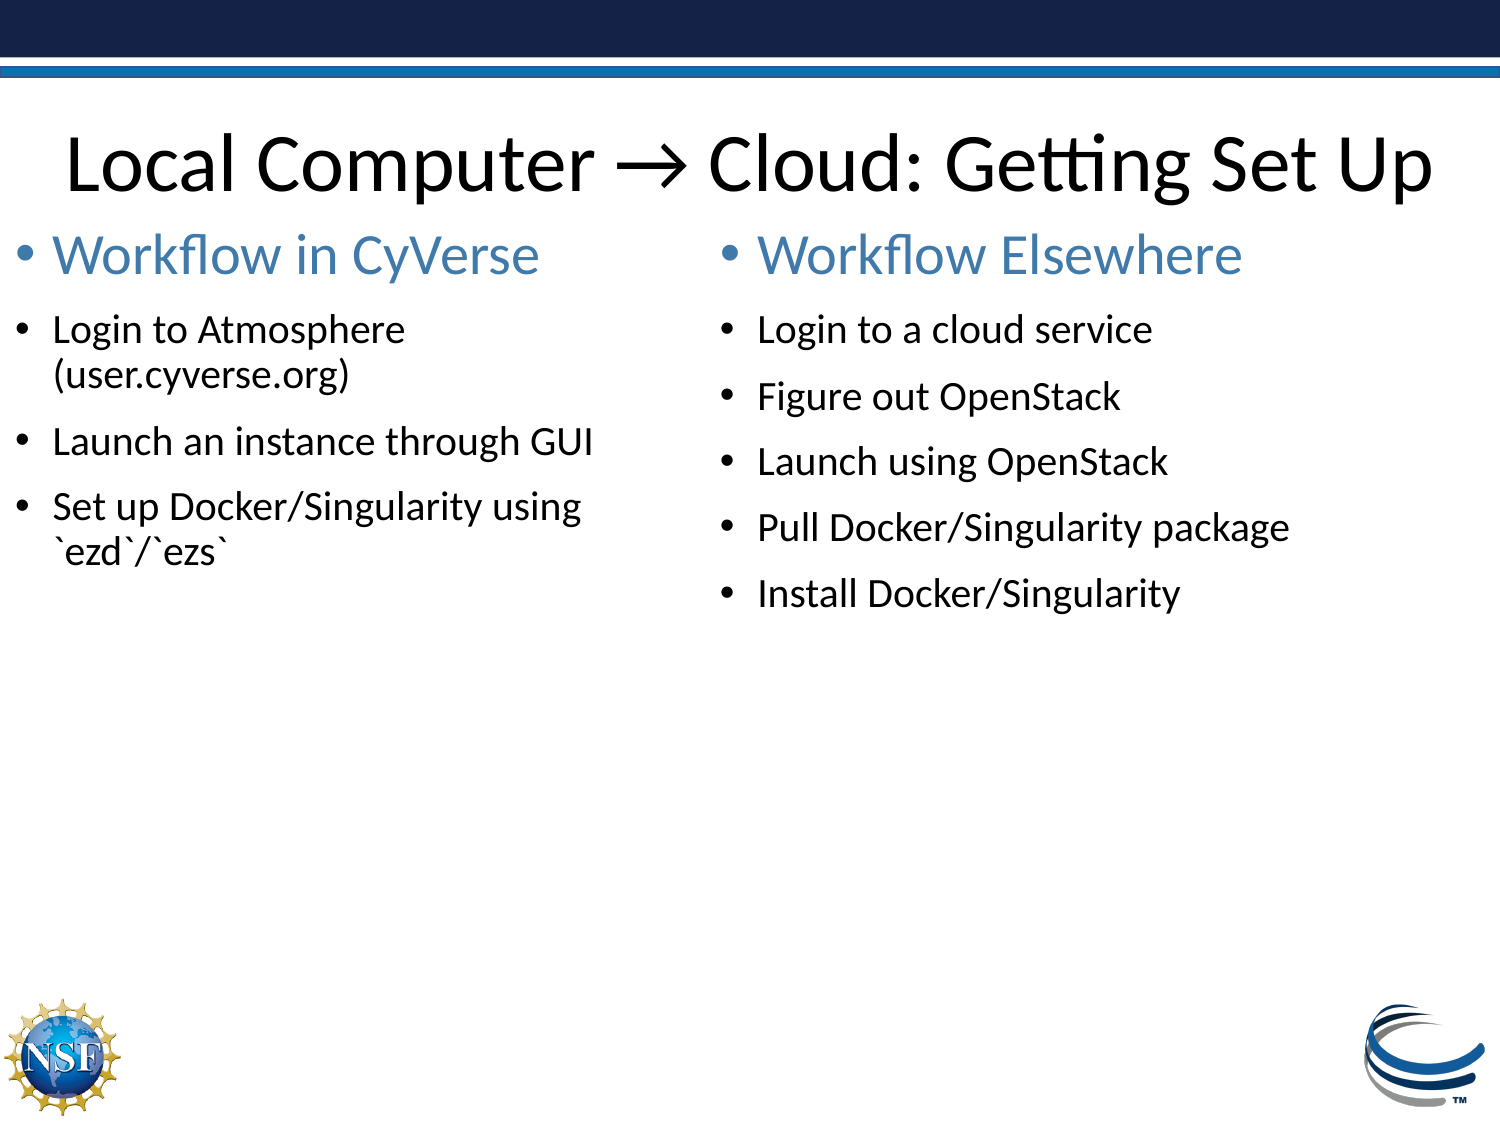

# Local Computer → Cloud: Getting Set Up
Workflow in CyVerse
Login to Atmosphere (user.cyverse.org)
Launch an instance through GUI
Set up Docker/Singularity using `ezd`/`ezs`
Workflow Elsewhere
Login to a cloud service
Figure out OpenStack
Launch using OpenStack
Pull Docker/Singularity package
Install Docker/Singularity